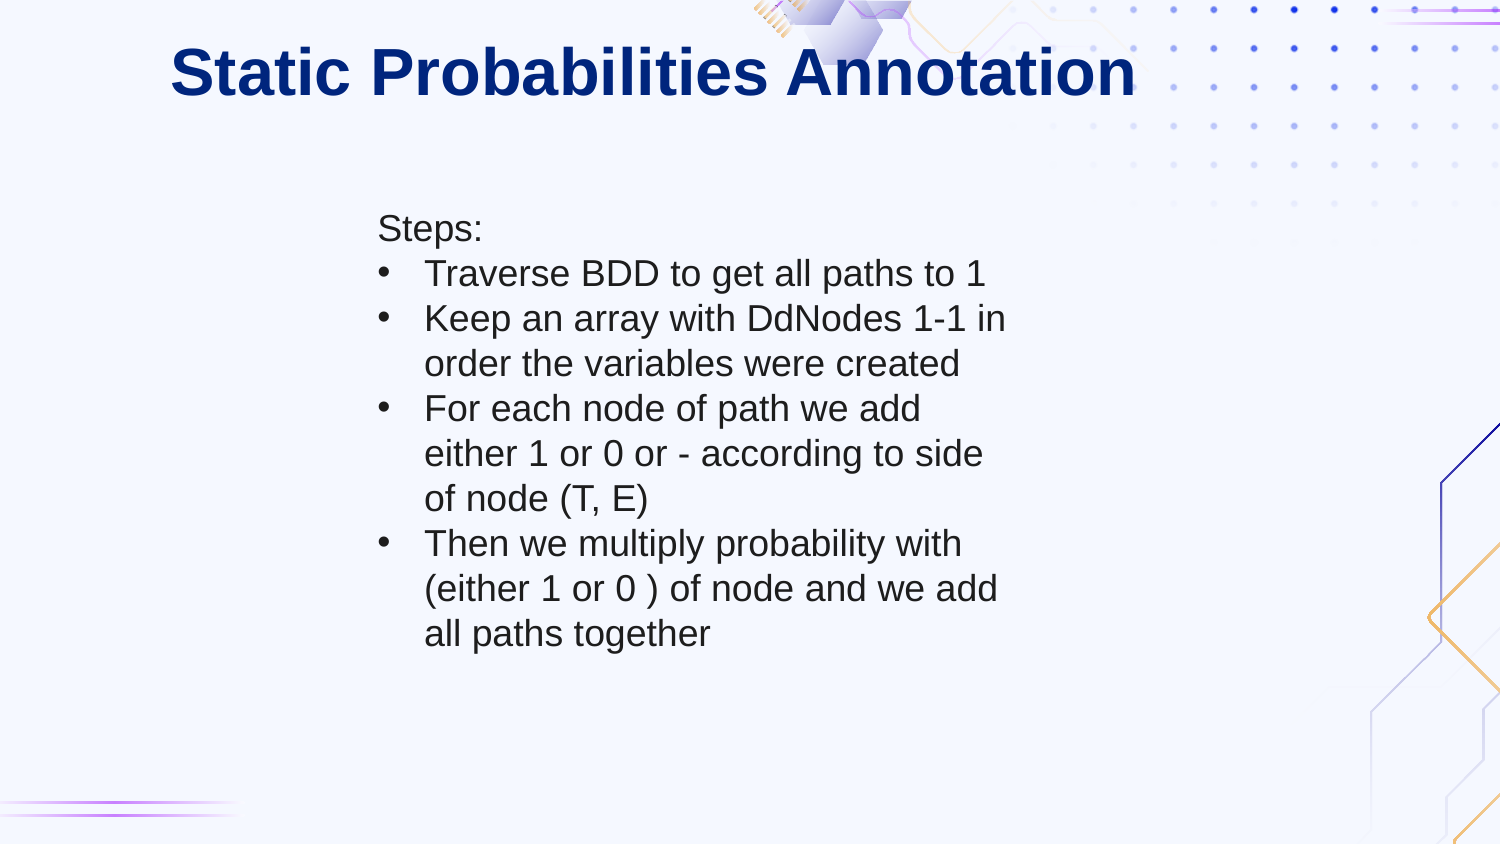

Static Probabilities Annotation
Steps:
Traverse BDD to get all paths to 1
Keep an array with DdNodes 1-1 in order the variables were created
For each node of path we add either 1 or 0 or - according to side of node (T, E)
Then we multiply probability with (either 1 or 0 ) of node and we add all paths together